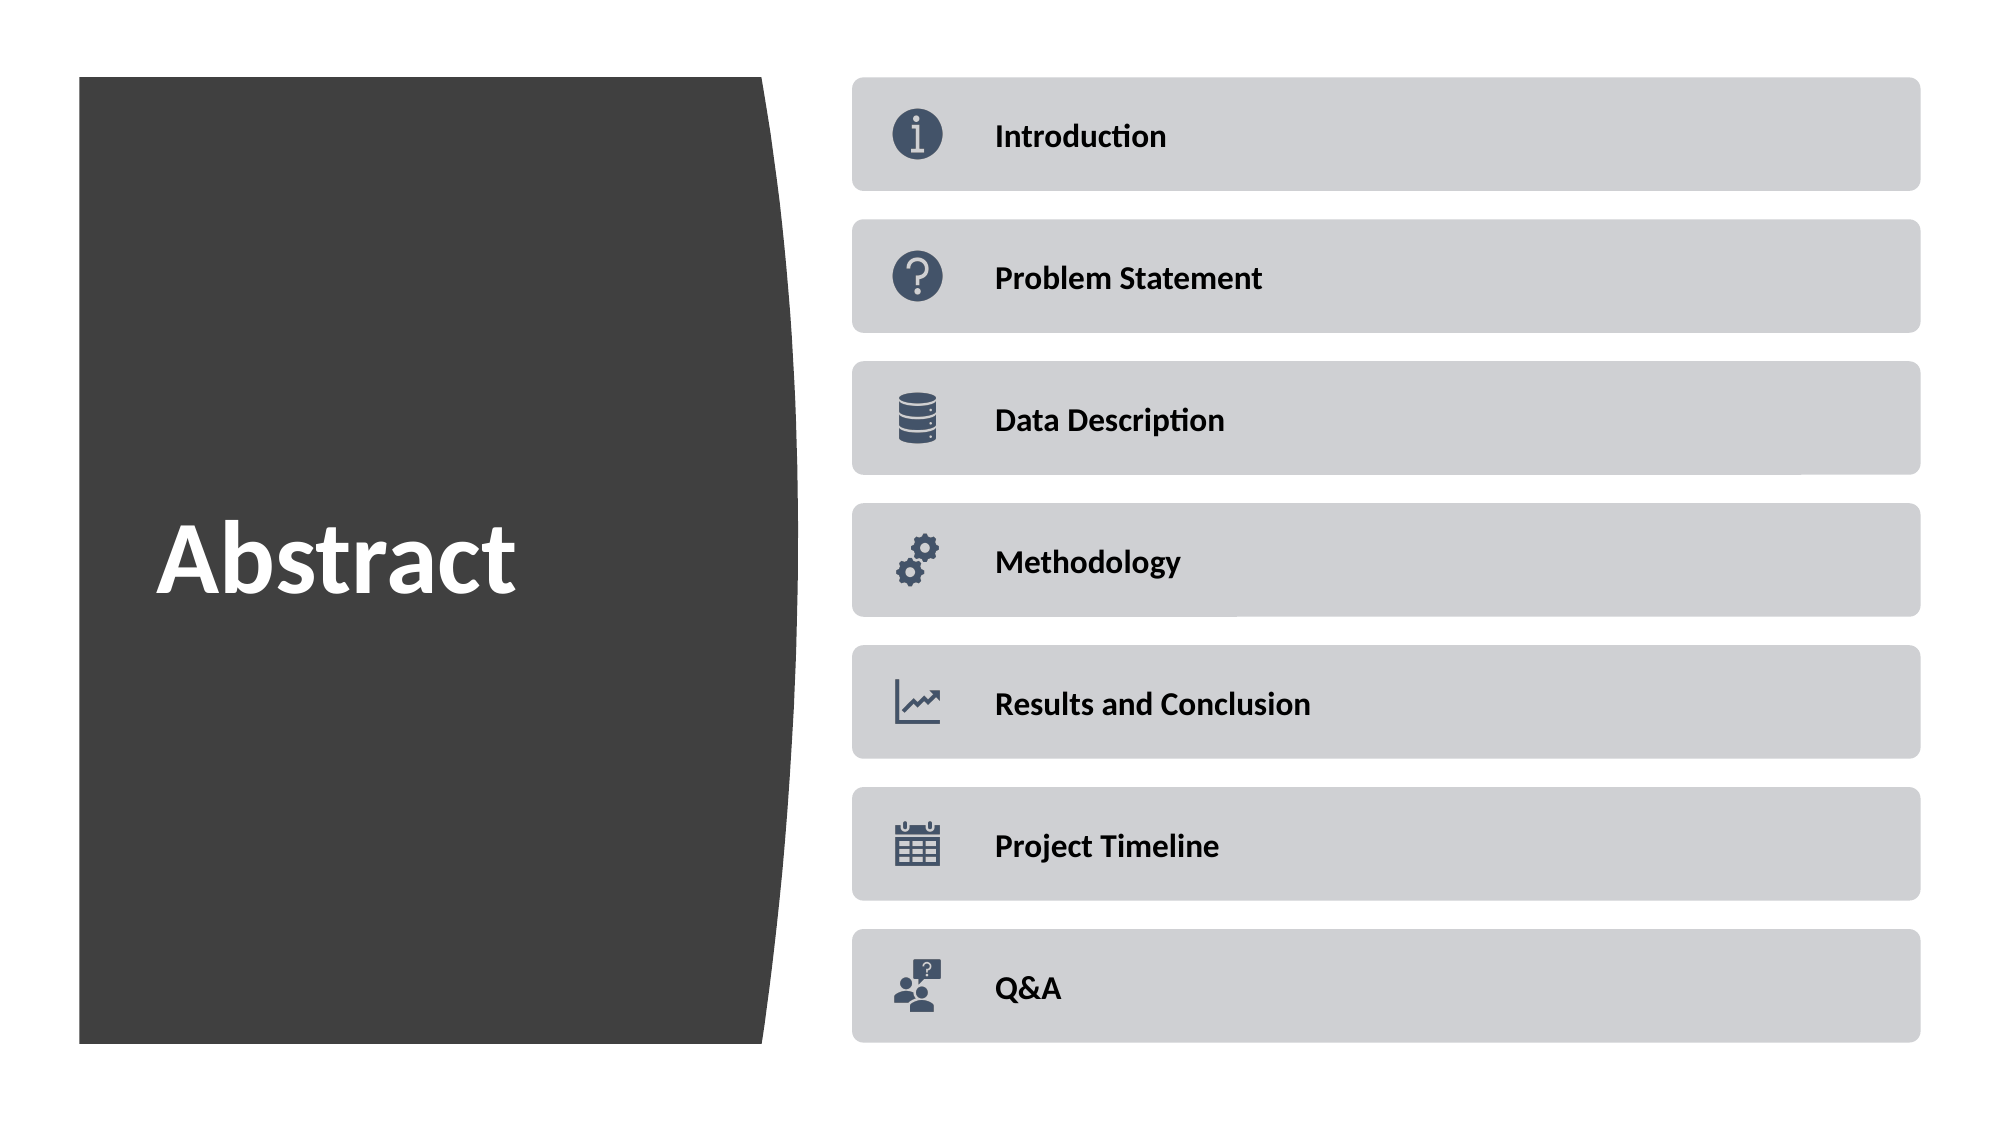

Introduction
Problem Statement
Data Description
Methodology
Results and Conclusion
Project Timeline
Q&A

# Abstract